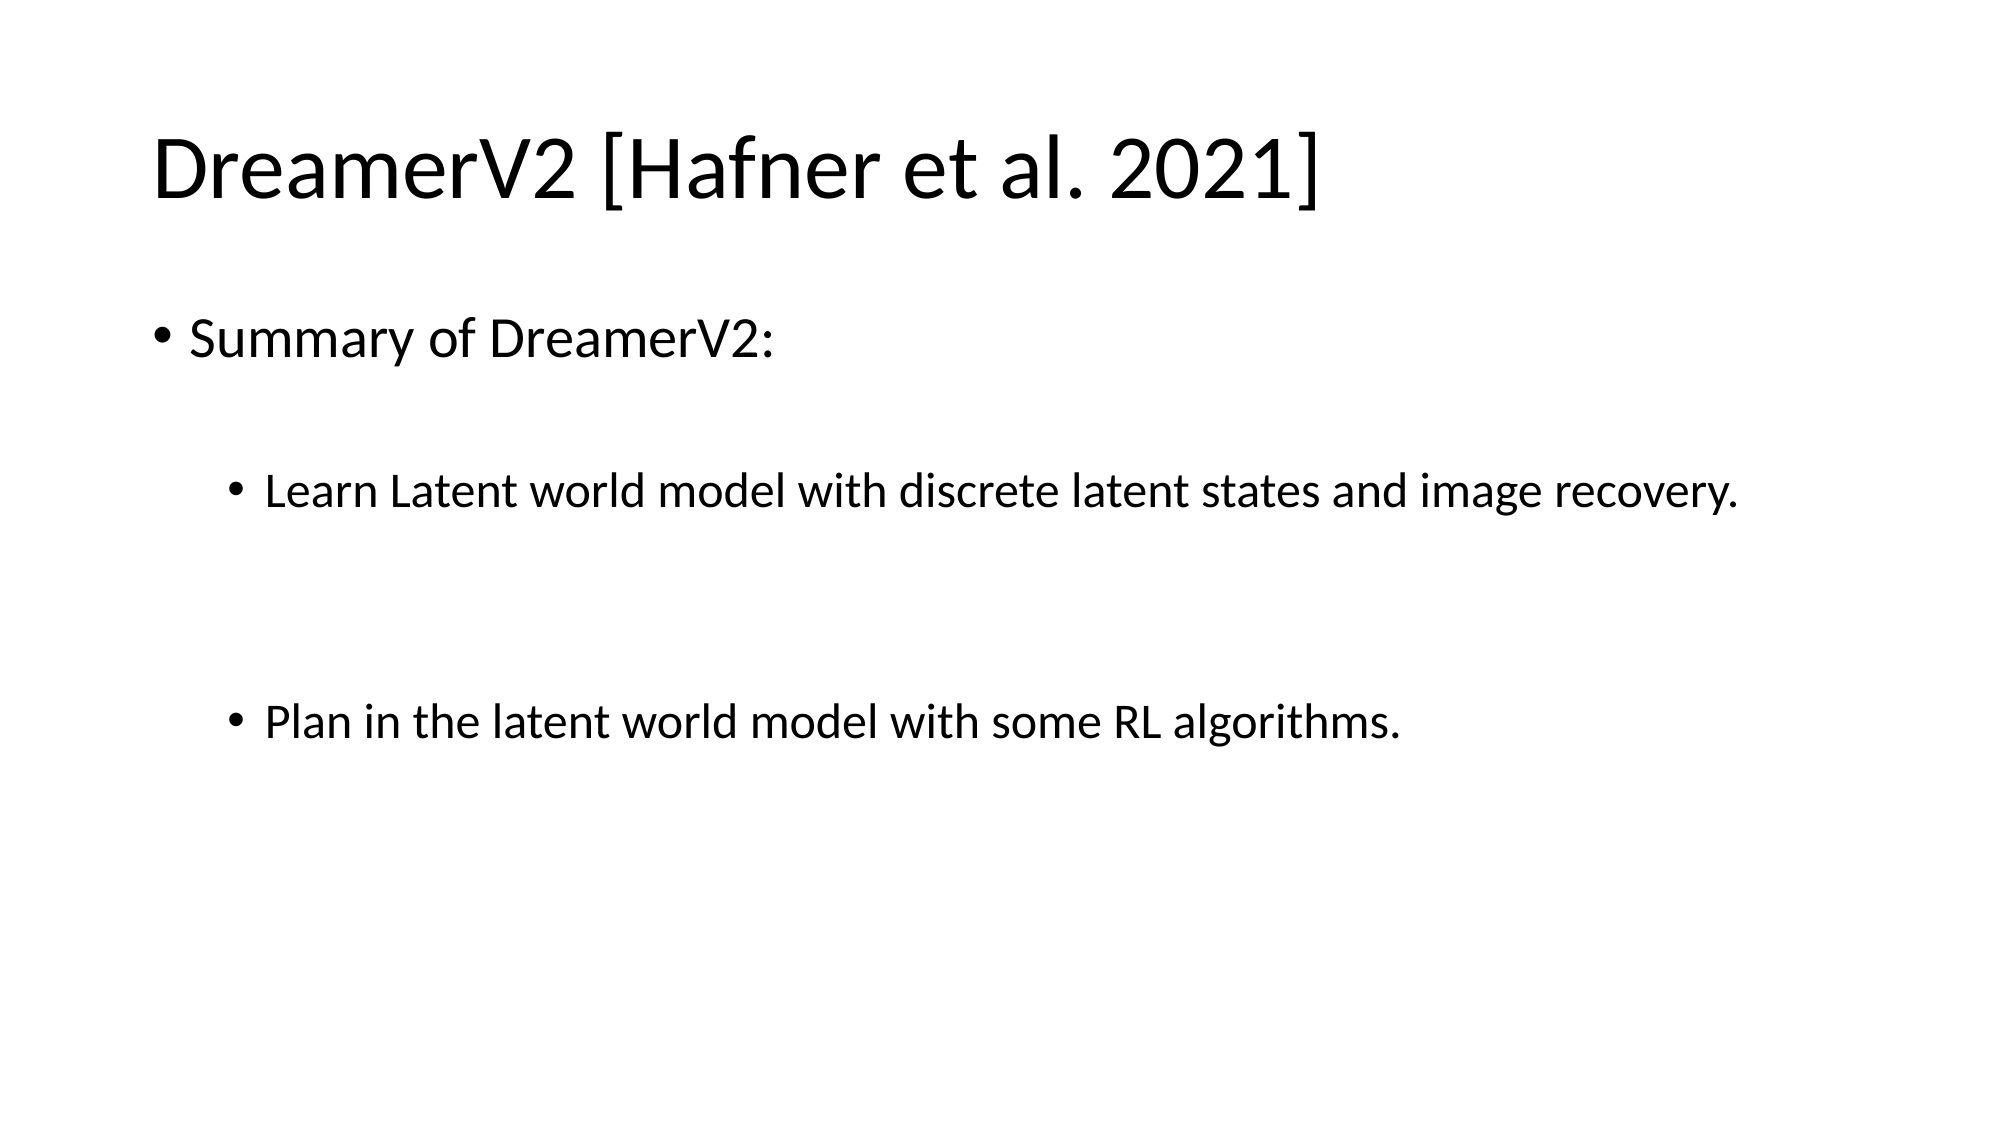

# DreamerV2 [Hafner et al. 2021]
Summary of DreamerV2:

Learn Latent world model with discrete latent states and image recovery.

Plan in the latent world model with some RL algorithms.